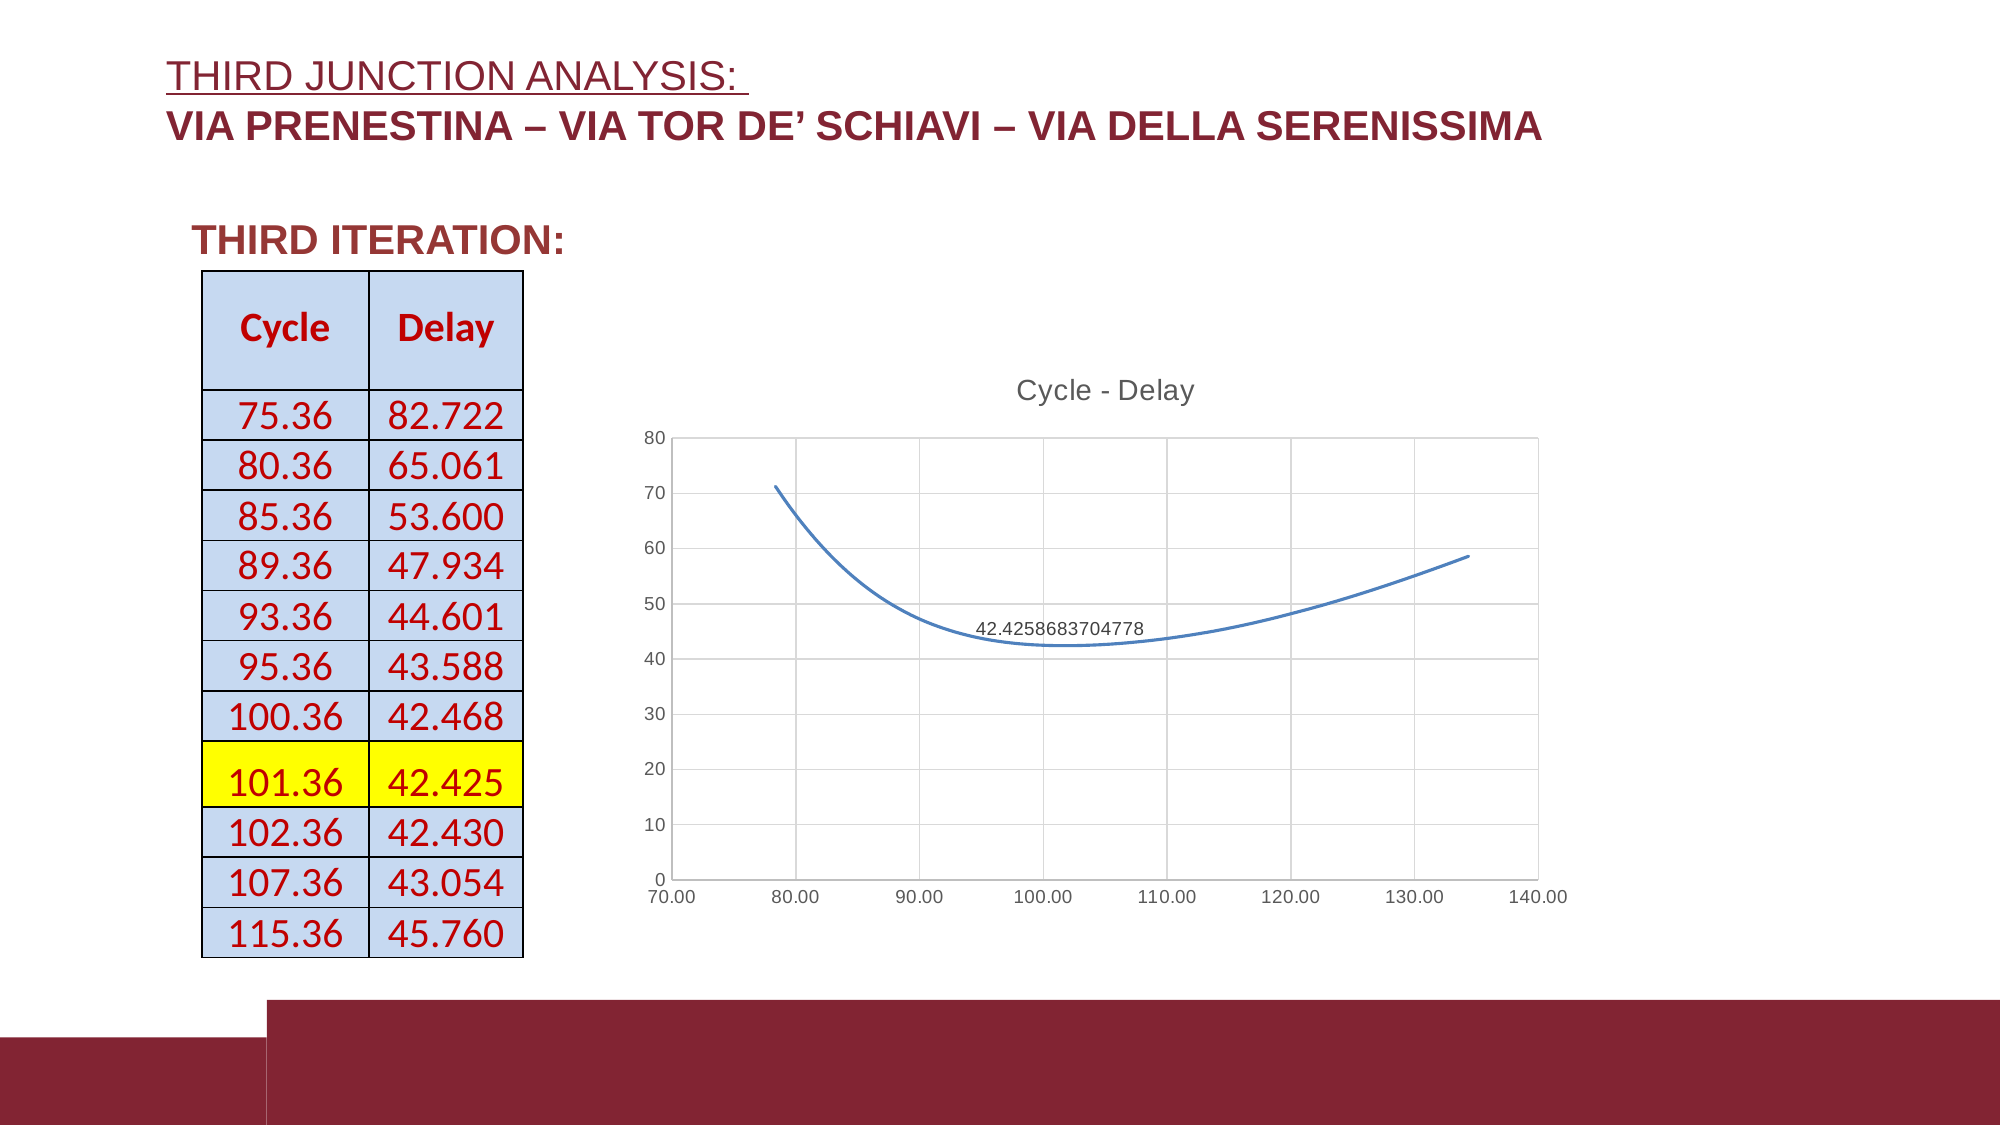

# THIRD JUNCTION ANALYSIS: VIA PRENESTINA – VIA TOR DE’ SCHIAVI – VIA DELLA SERENISSIMA Via di Val Chisone
THIRD ITERATION:
| Cycle | Delay |
| --- | --- |
| 75.36 | 82.722 |
| 80.36 | 65.061 |
| 85.36 | 53.600 |
| 89.36 | 47.934 |
| 93.36 | 44.601 |
| 95.36 | 43.588 |
| 100.36 | 42.468 |
| 101.36 | 42.425 |
| 102.36 | 42.430 |
| 107.36 | 43.054 |
| 115.36 | 45.760 |

### Chart: Cycle - Delay

| Category |  |  |
|---|---|---|